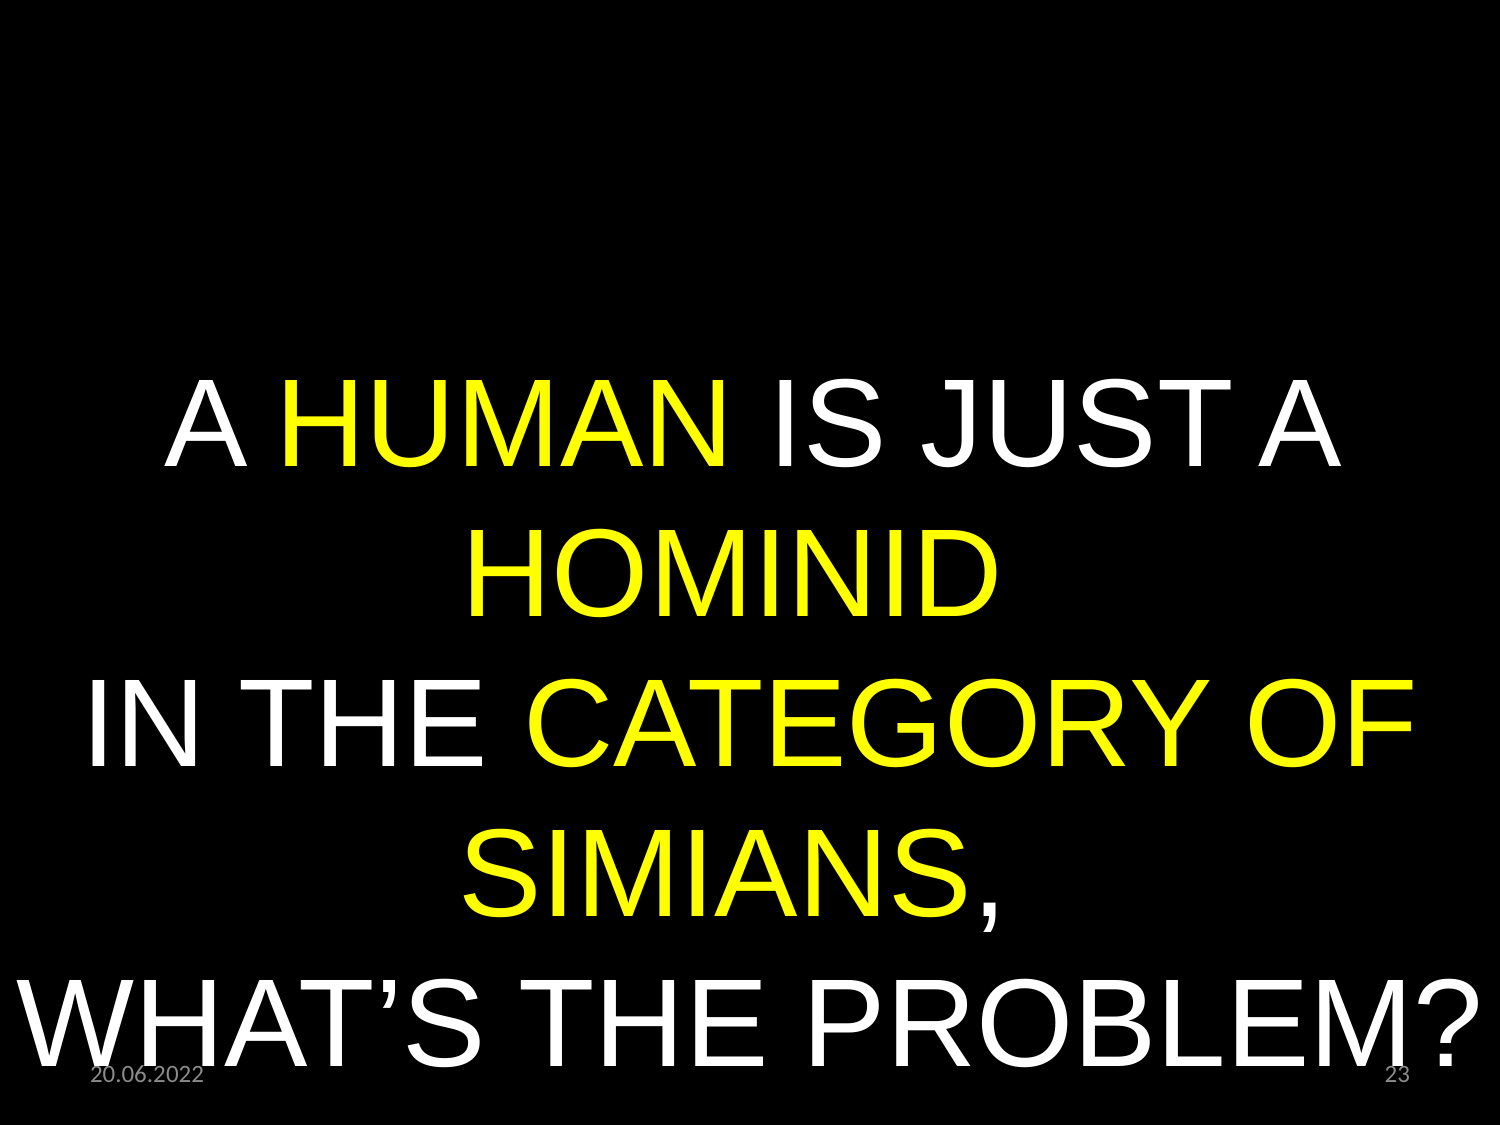

A HUMAN IS JUST A HOMINID
IN THE CATEGORY OF SIMIANS,
WHAT’S THE PROBLEM?
20.06.2022
23